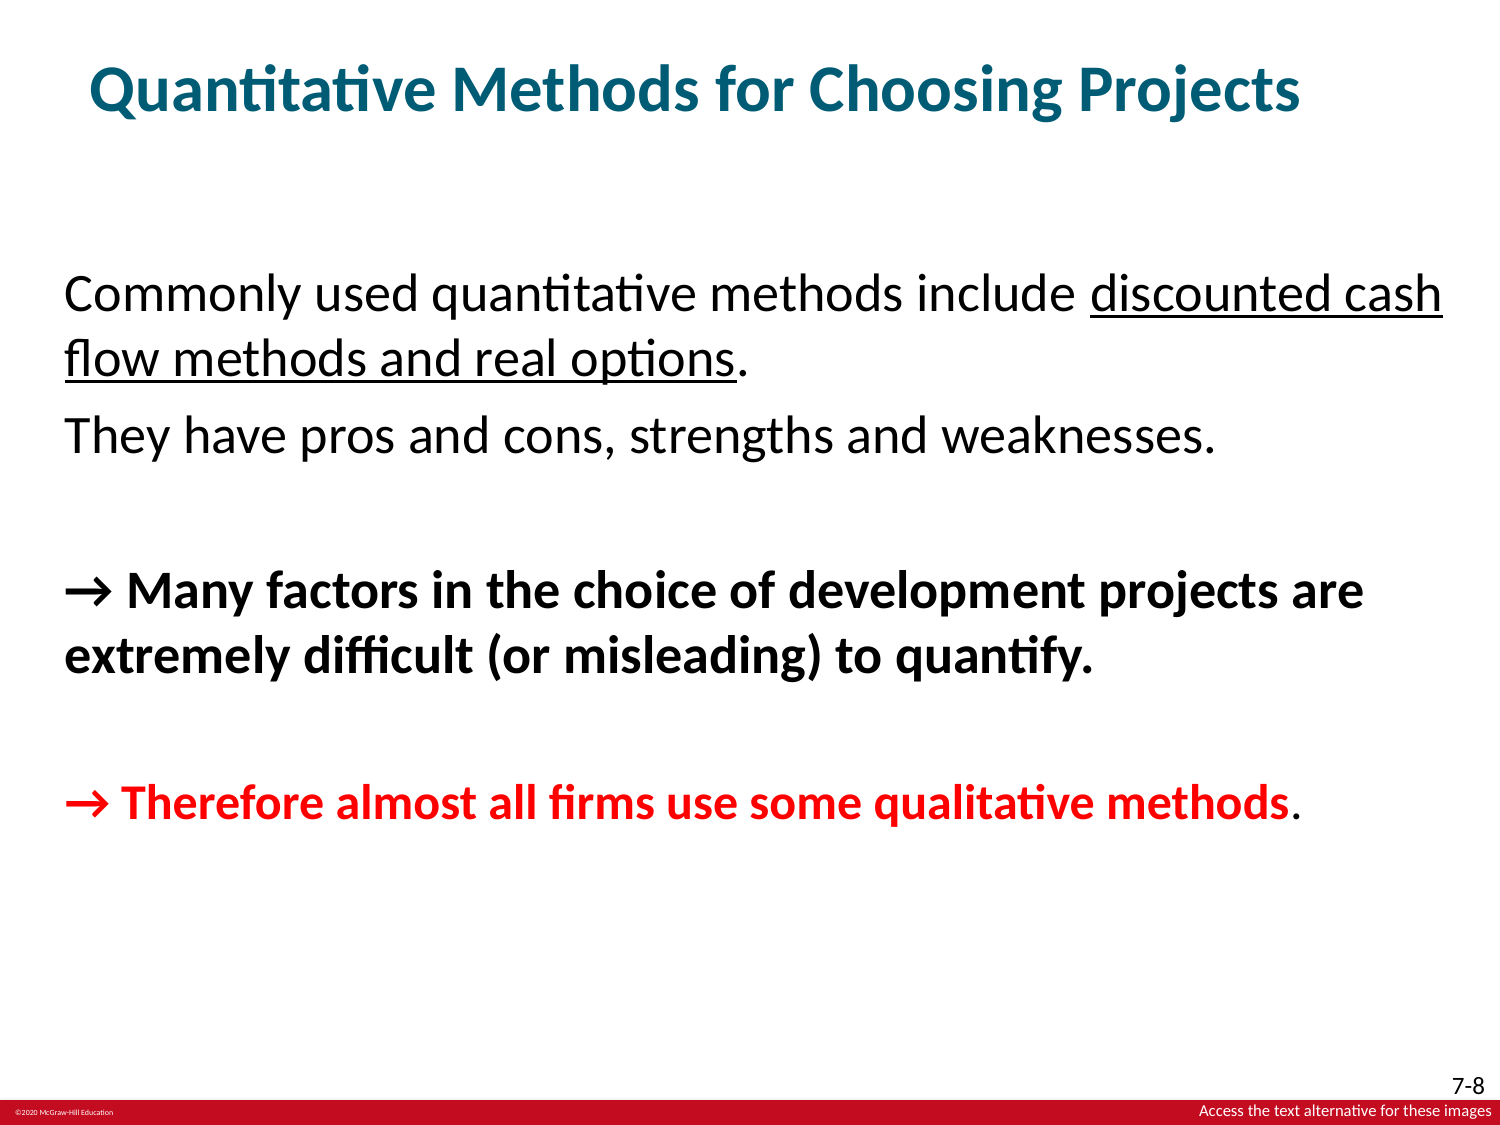

# Quantitative Methods for Choosing Projects
Commonly used quantitative methods include discounted cash flow methods and real options.
They have pros and cons, strengths and weaknesses.

→ Many factors in the choice of development projects are extremely difficult (or misleading) to quantify.

→ Therefore almost all firms use some qualitative methods.

Access the text alternative for these images